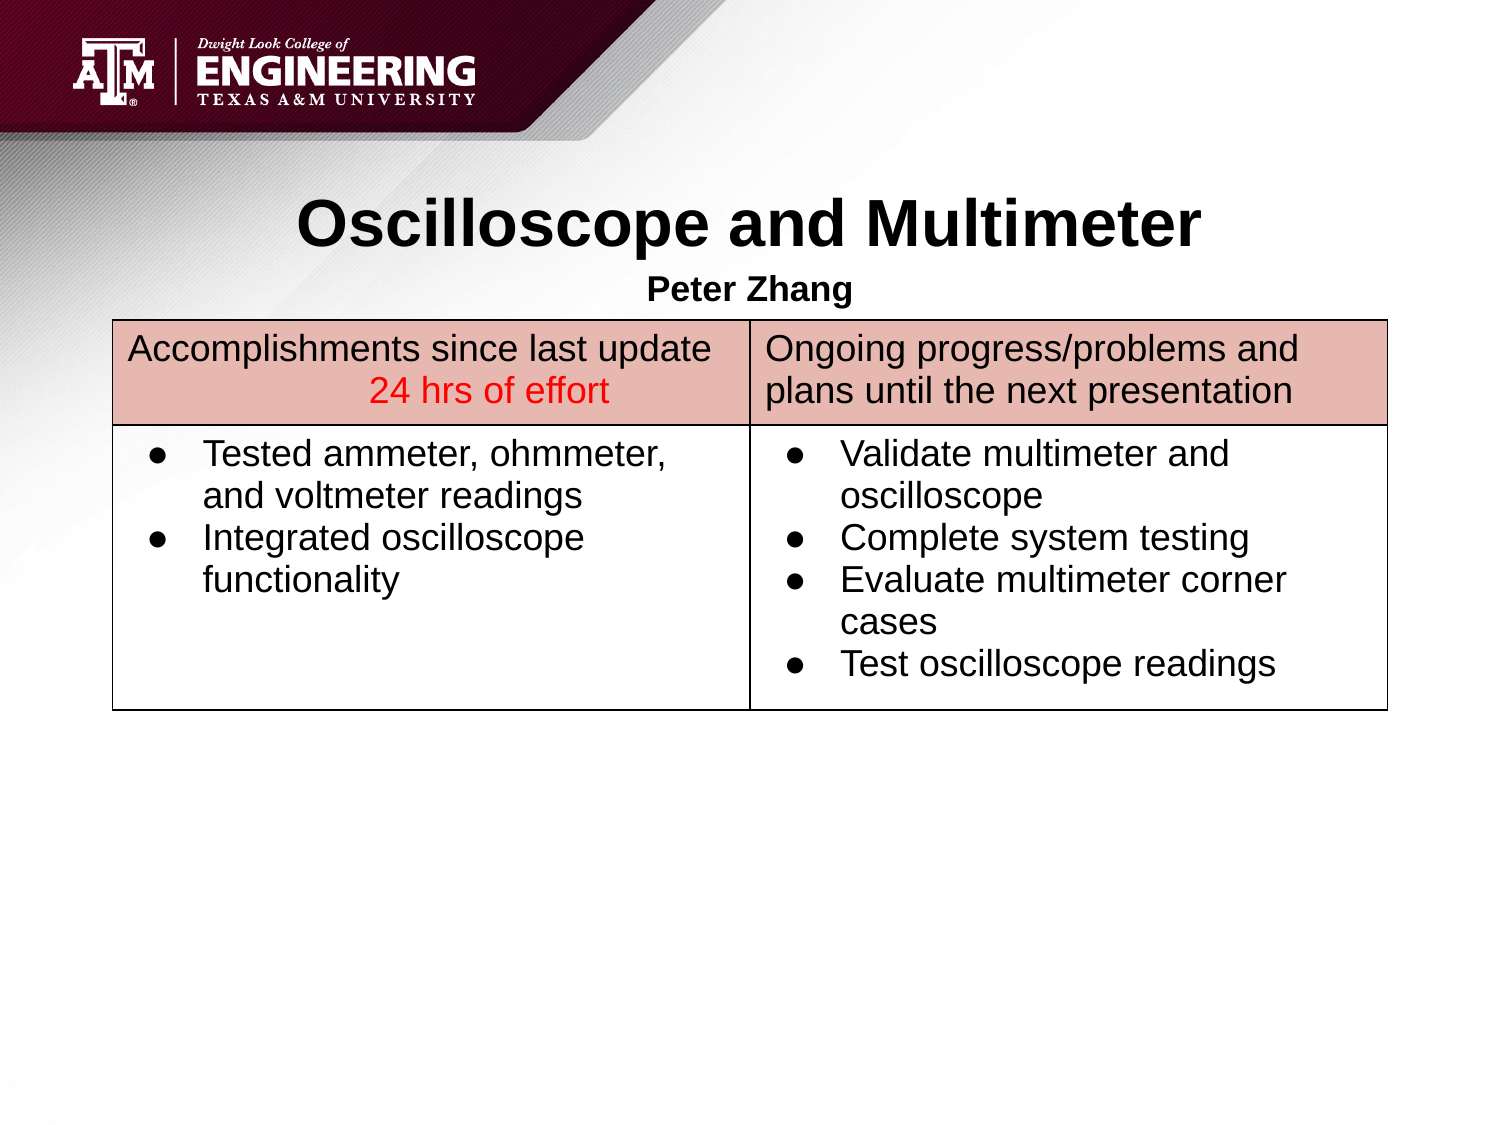

# Oscilloscope and Multimeter
Peter Zhang
| Accomplishments since last update 24 hrs of effort | Ongoing progress/problems and plans until the next presentation |
| --- | --- |
| Tested ammeter, ohmmeter, and voltmeter readings Integrated oscilloscope functionality | Validate multimeter and oscilloscope Complete system testing Evaluate multimeter corner cases Test oscilloscope readings |